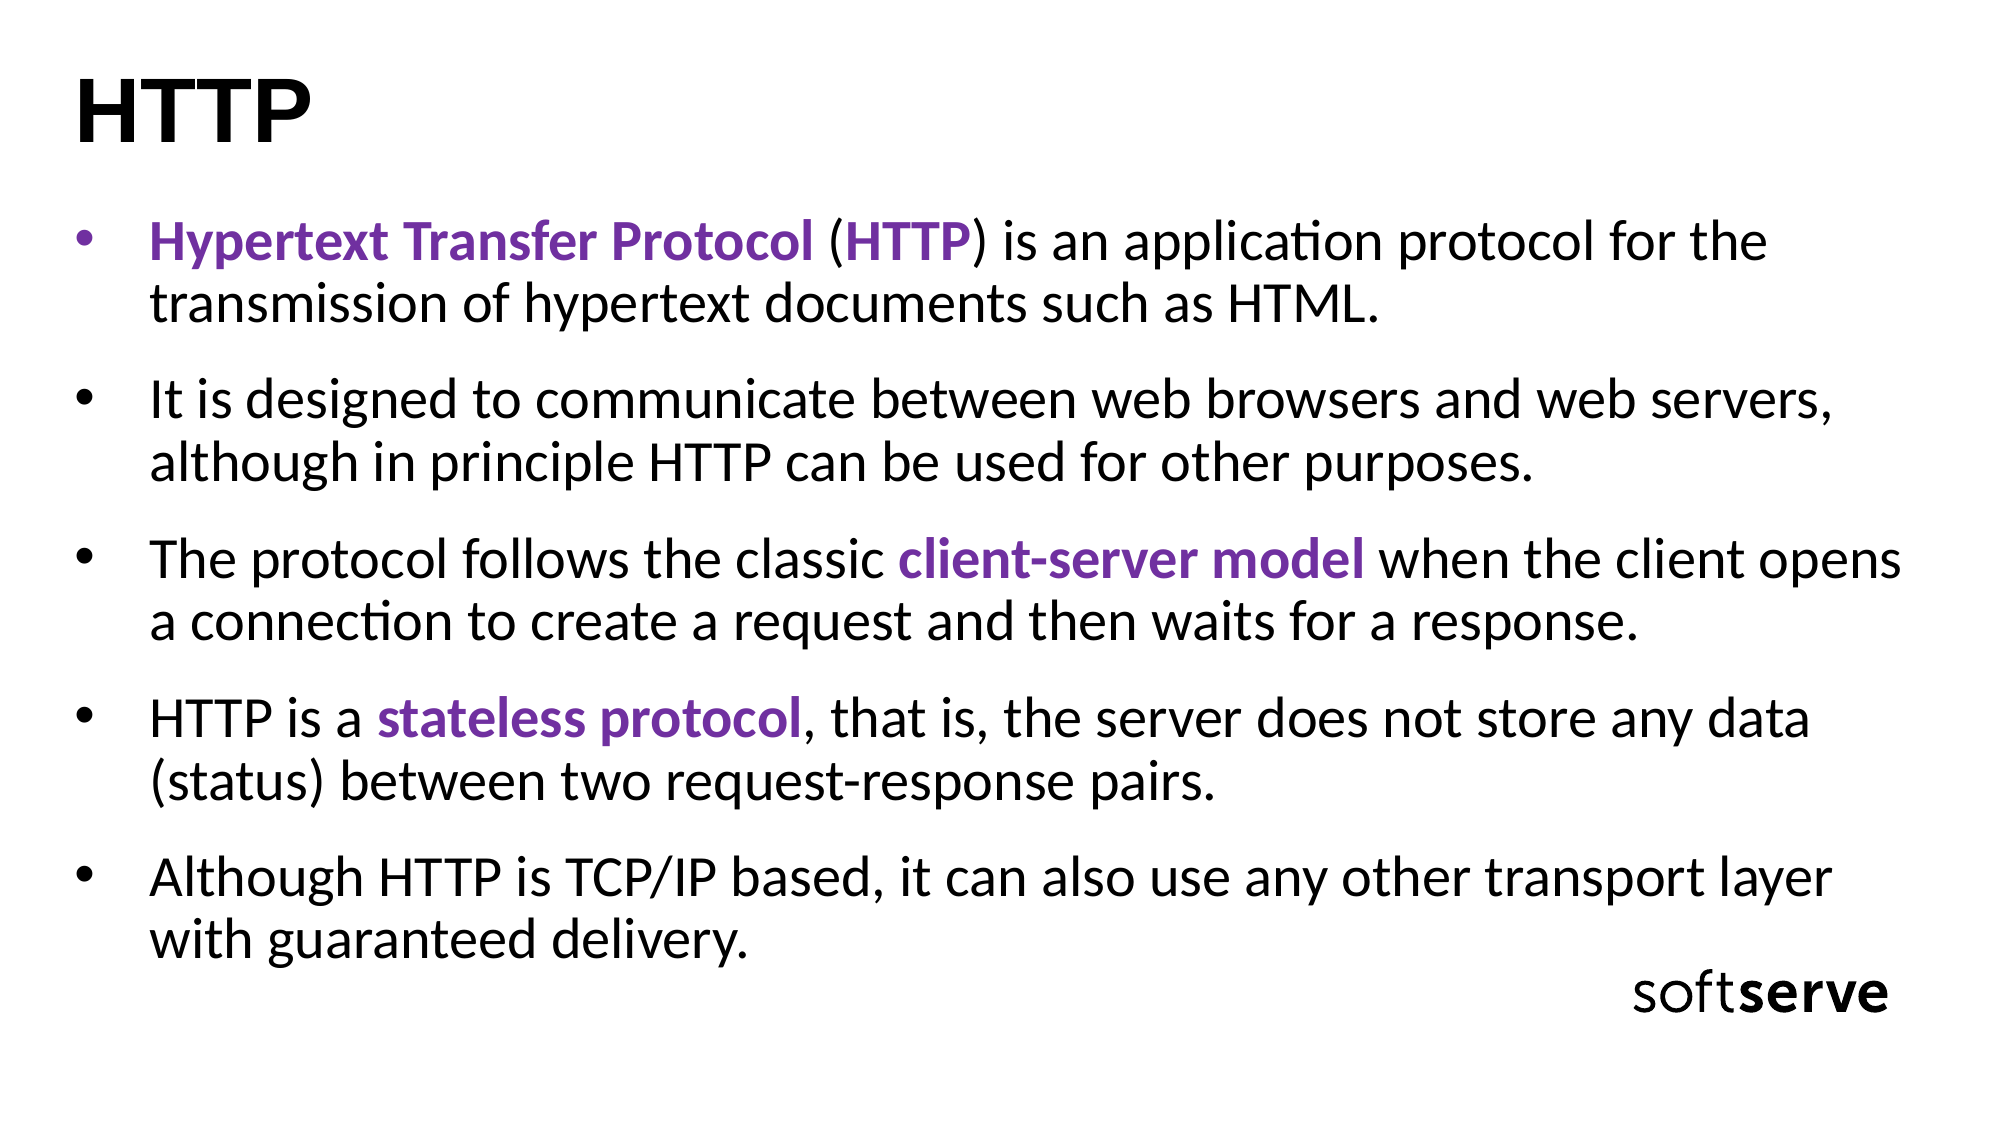

# HTTP
Hypertext Transfer Protocol (HTTP) is an application protocol for the transmission of hypertext documents such as HTML.
It is designed to communicate between web browsers and web servers, although in principle HTTP can be used for other purposes.
The protocol follows the classic client-server model when the client opens a connection to create a request and then waits for a response.
HTTP is a stateless protocol, that is, the server does not store any data (status) between two request-response pairs.
Although HTTP is TCP/IP based, it can also use any other transport layer with guaranteed delivery.